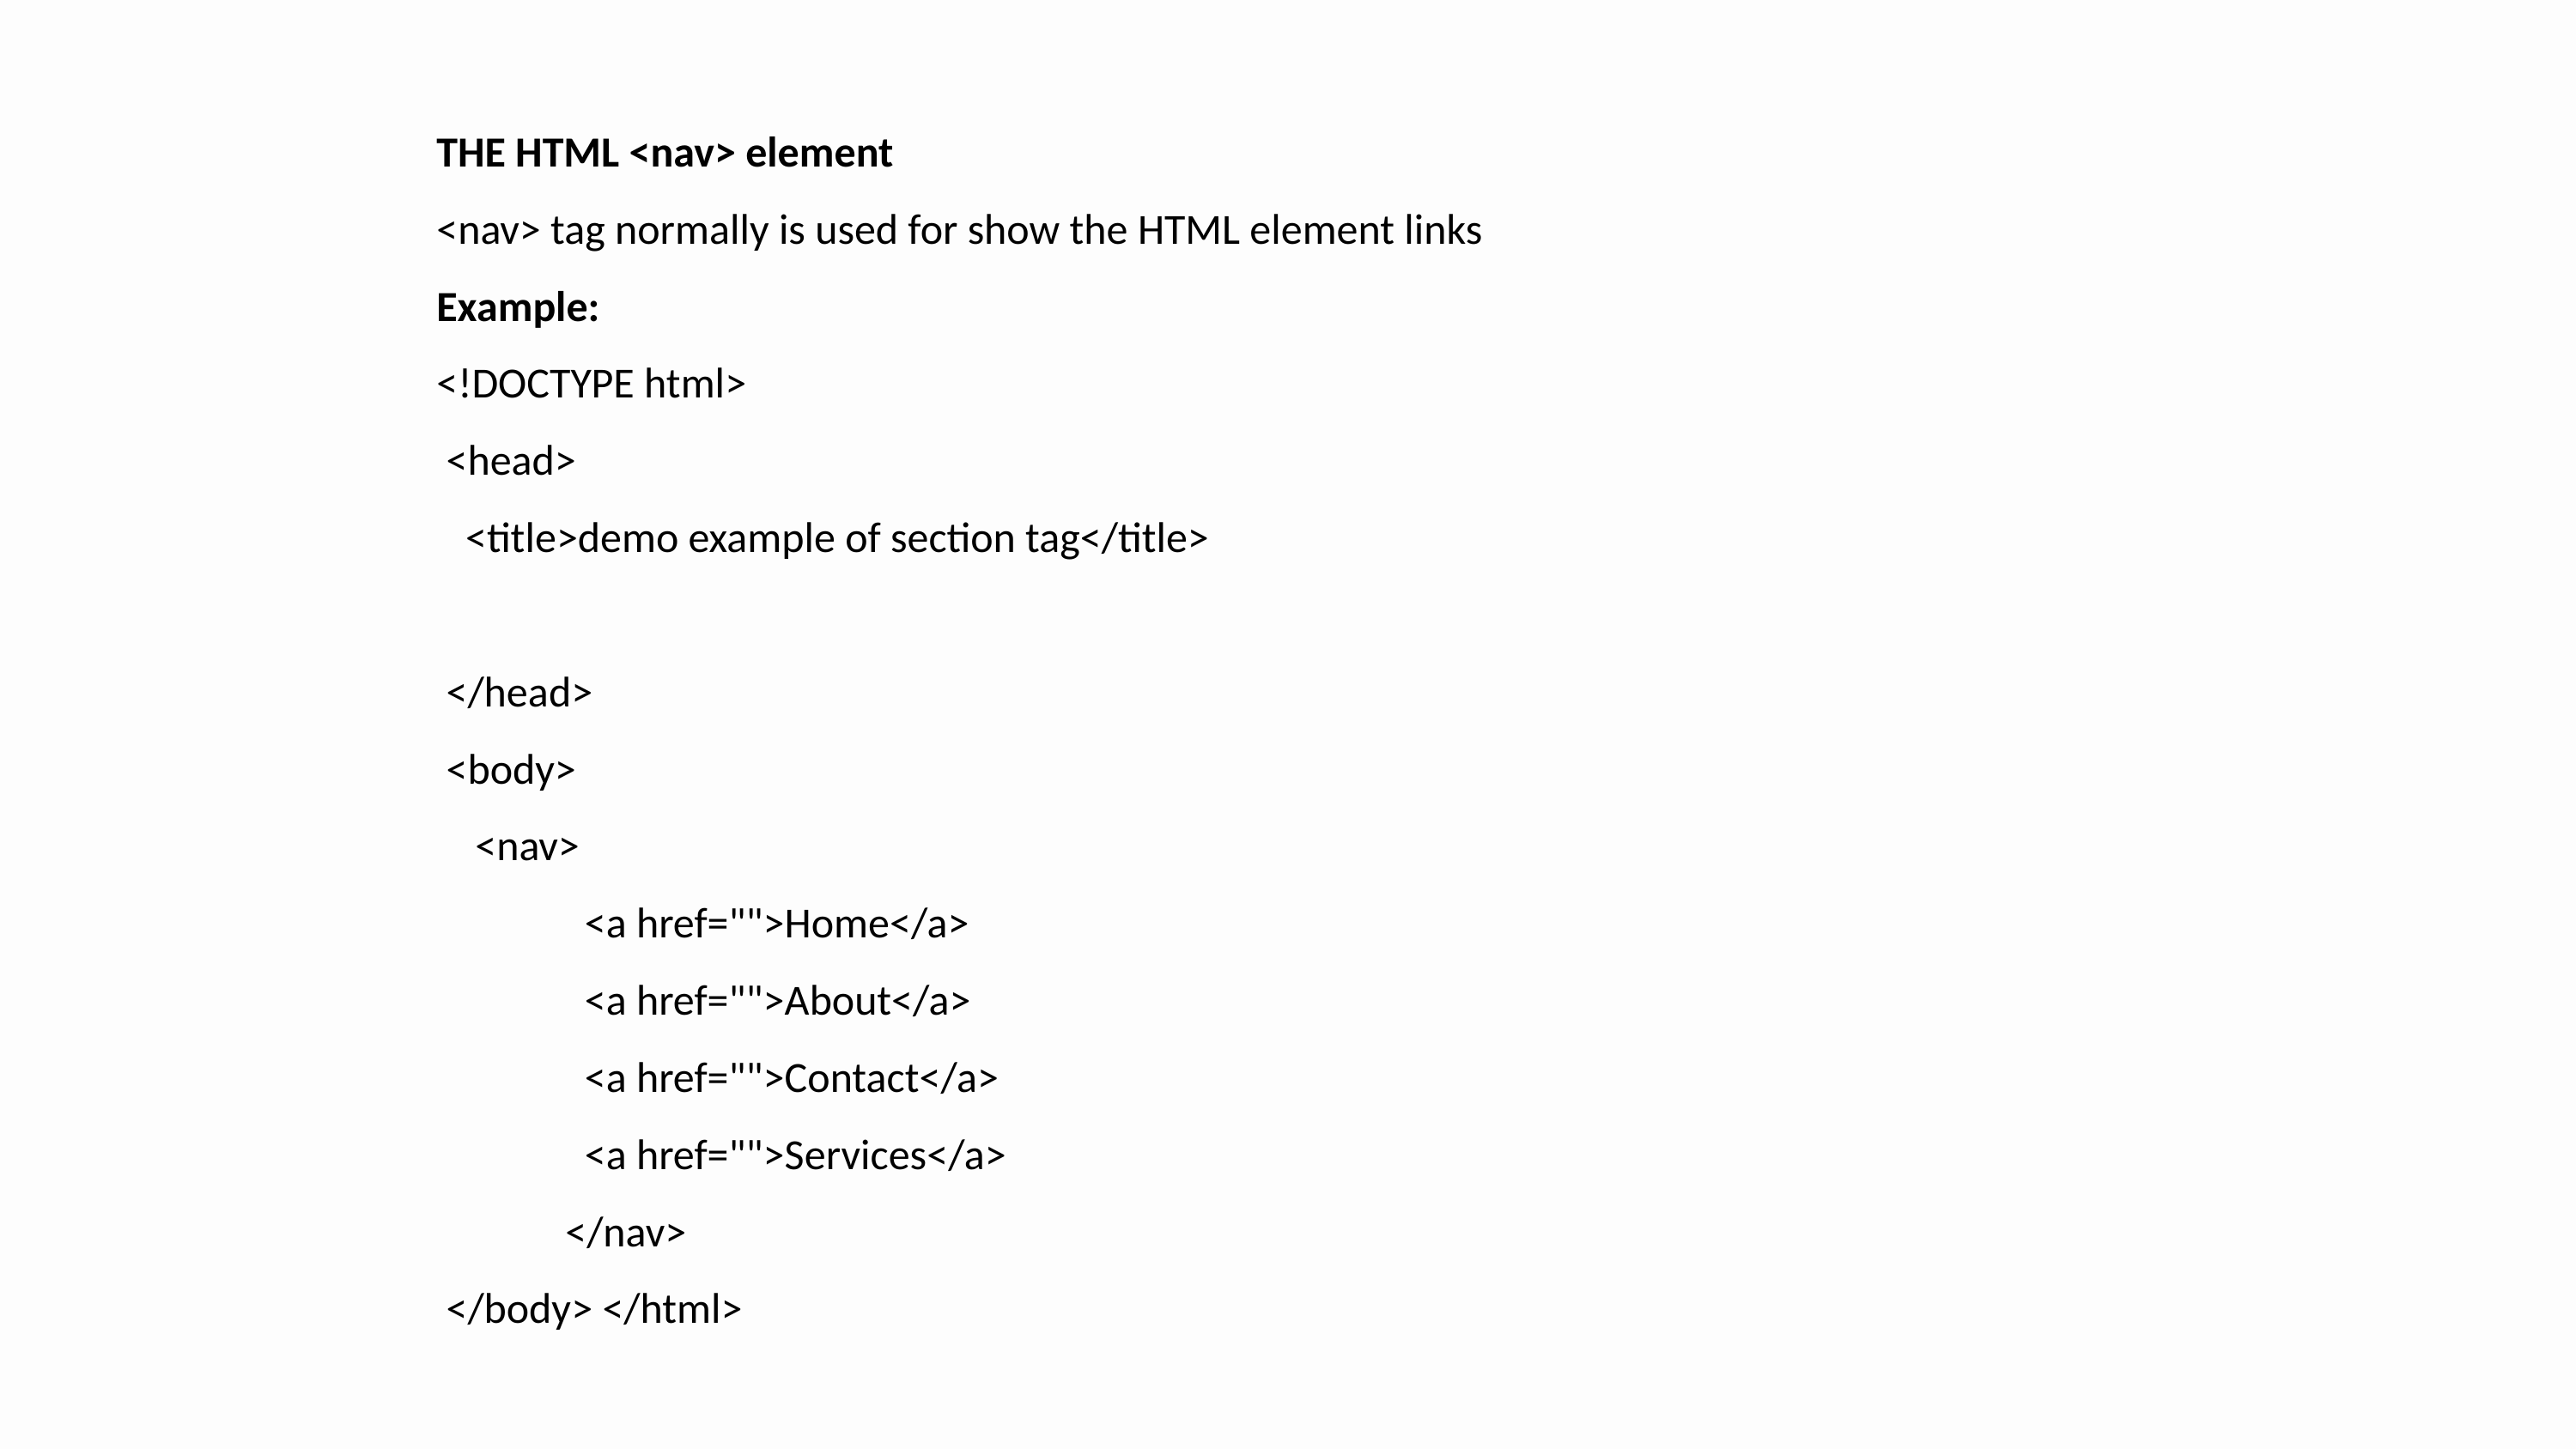

THE HTML <nav> element
<nav> tag normally is used for show the HTML element links
Example:
<!DOCTYPE html>
 <head>
   <title>demo example of section tag</title>

 </head>
 <body>
    <nav>
	  <a href="">Home</a>
	  <a href="">About</a>
	  <a href="">Contact</a>
	  <a href="">Services</a>
	</nav>
 </body> </html>